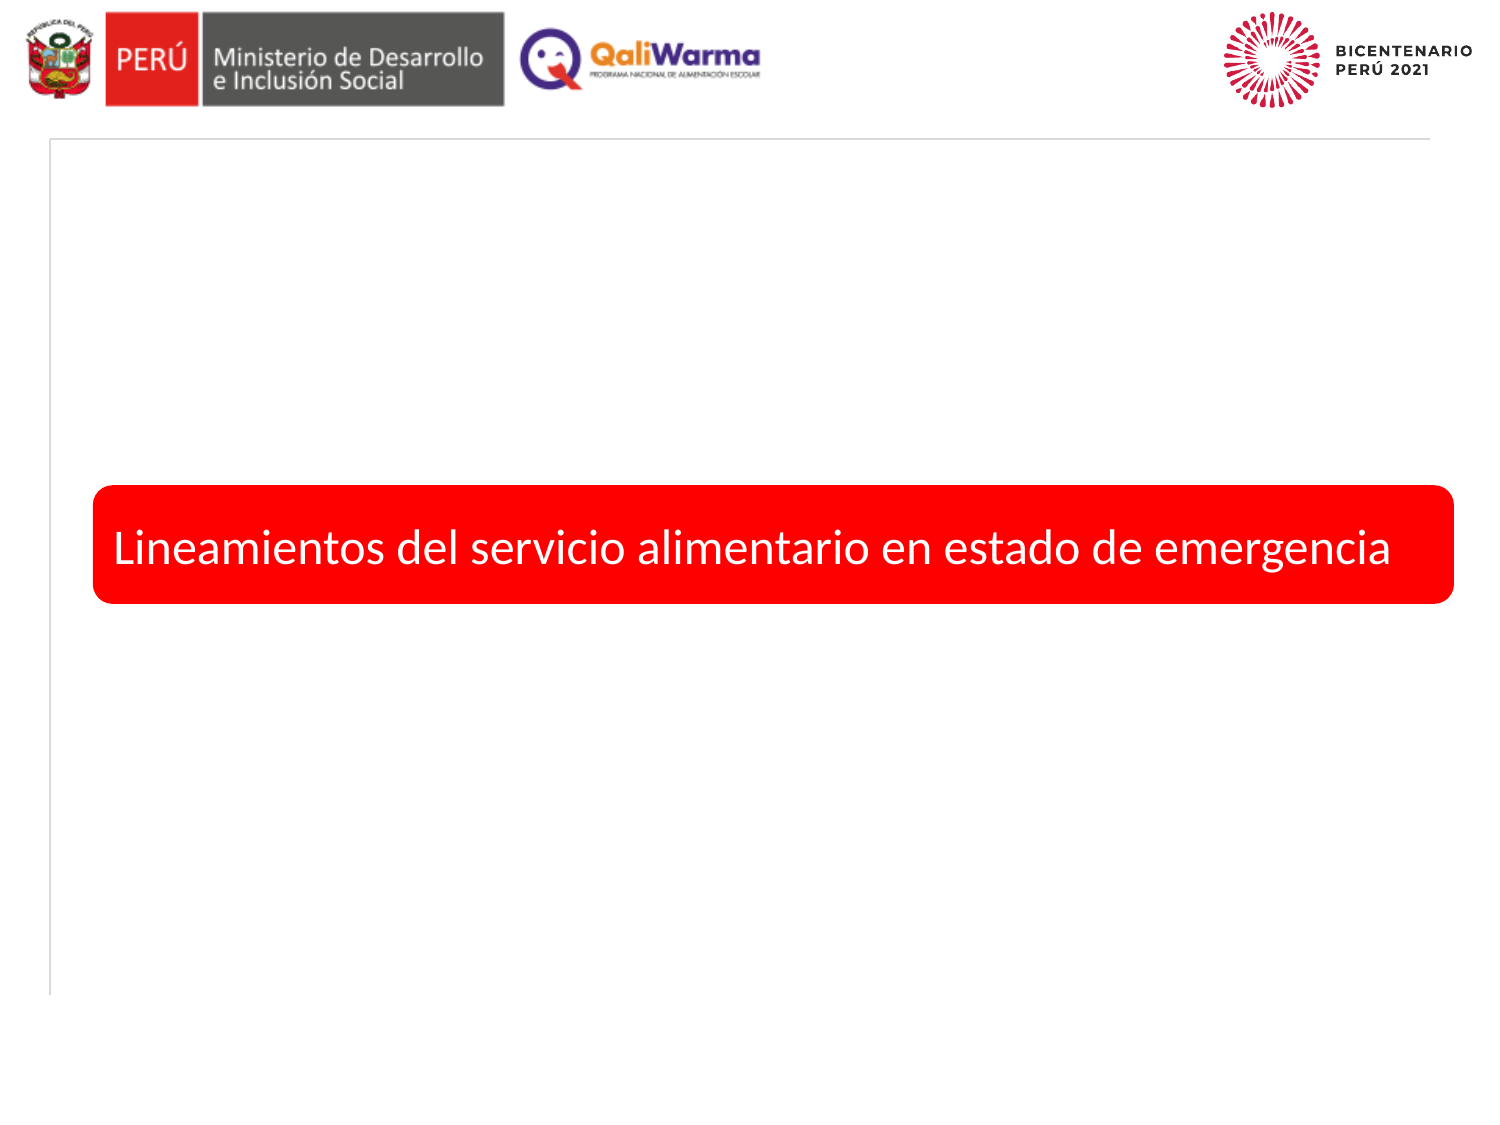

Lineamientos del servicio alimentario en estado de emergencia